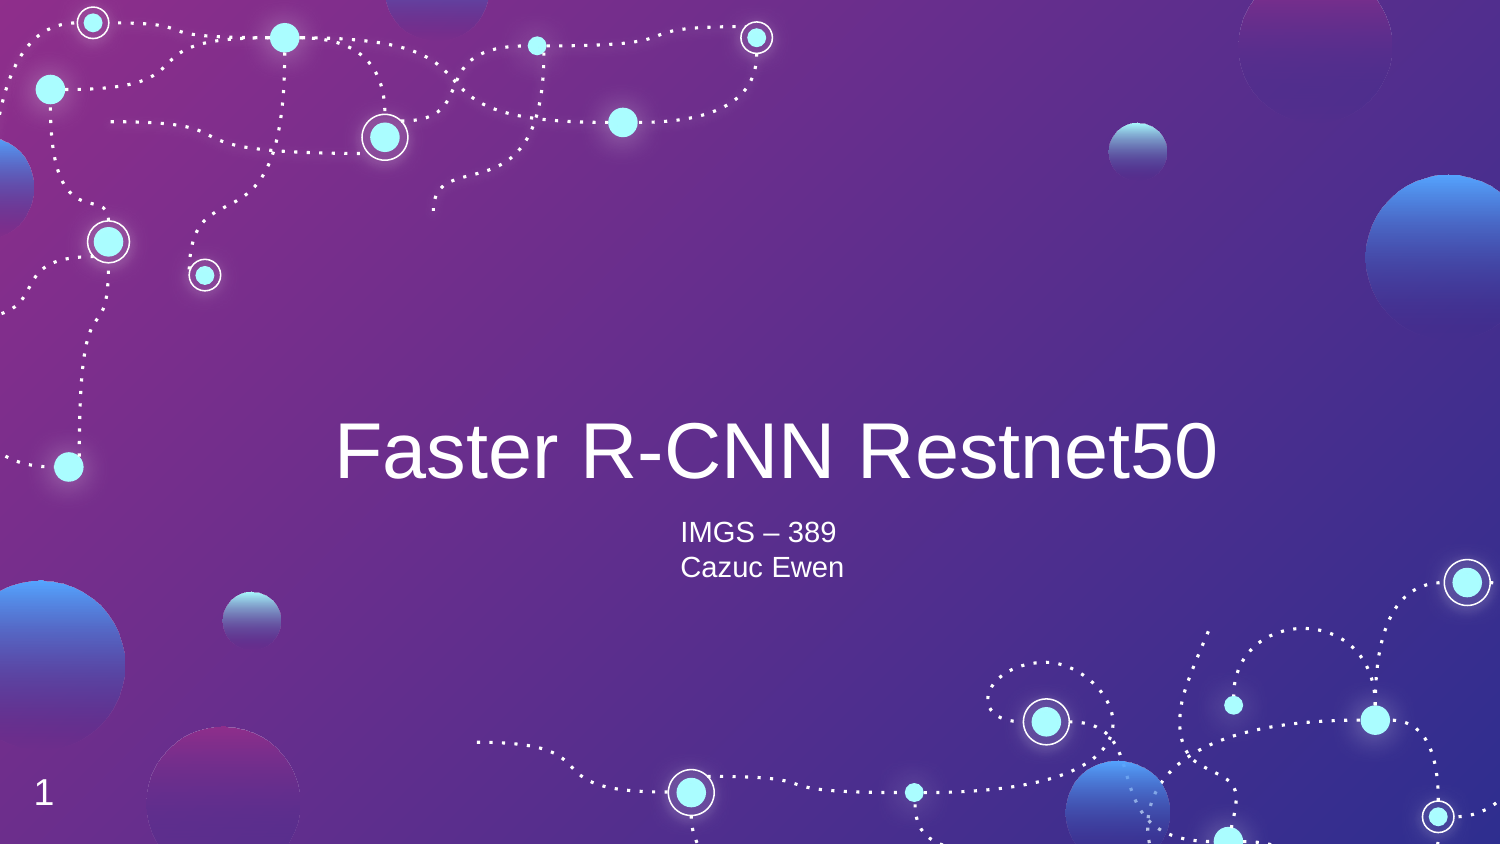

# Faster R-CNN Restnet50

IMGS – 389
Cazuc Ewen

1